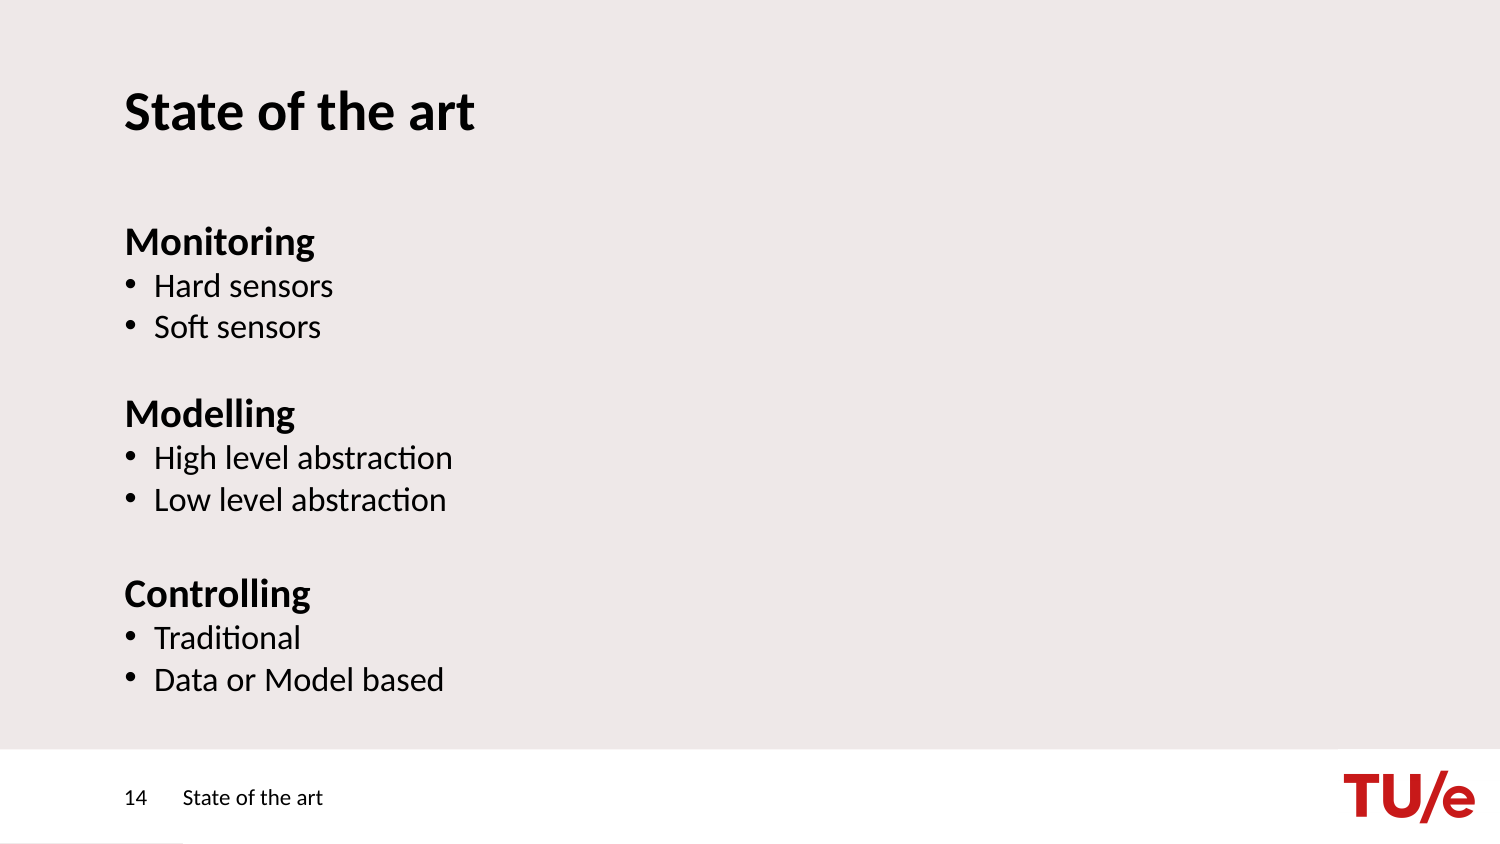

# State of the art
Monitoring
Hard sensors
Soft sensors

Modelling
High level abstraction
Low level abstraction

Controlling
Traditional
Data or Model based

14
State of the art